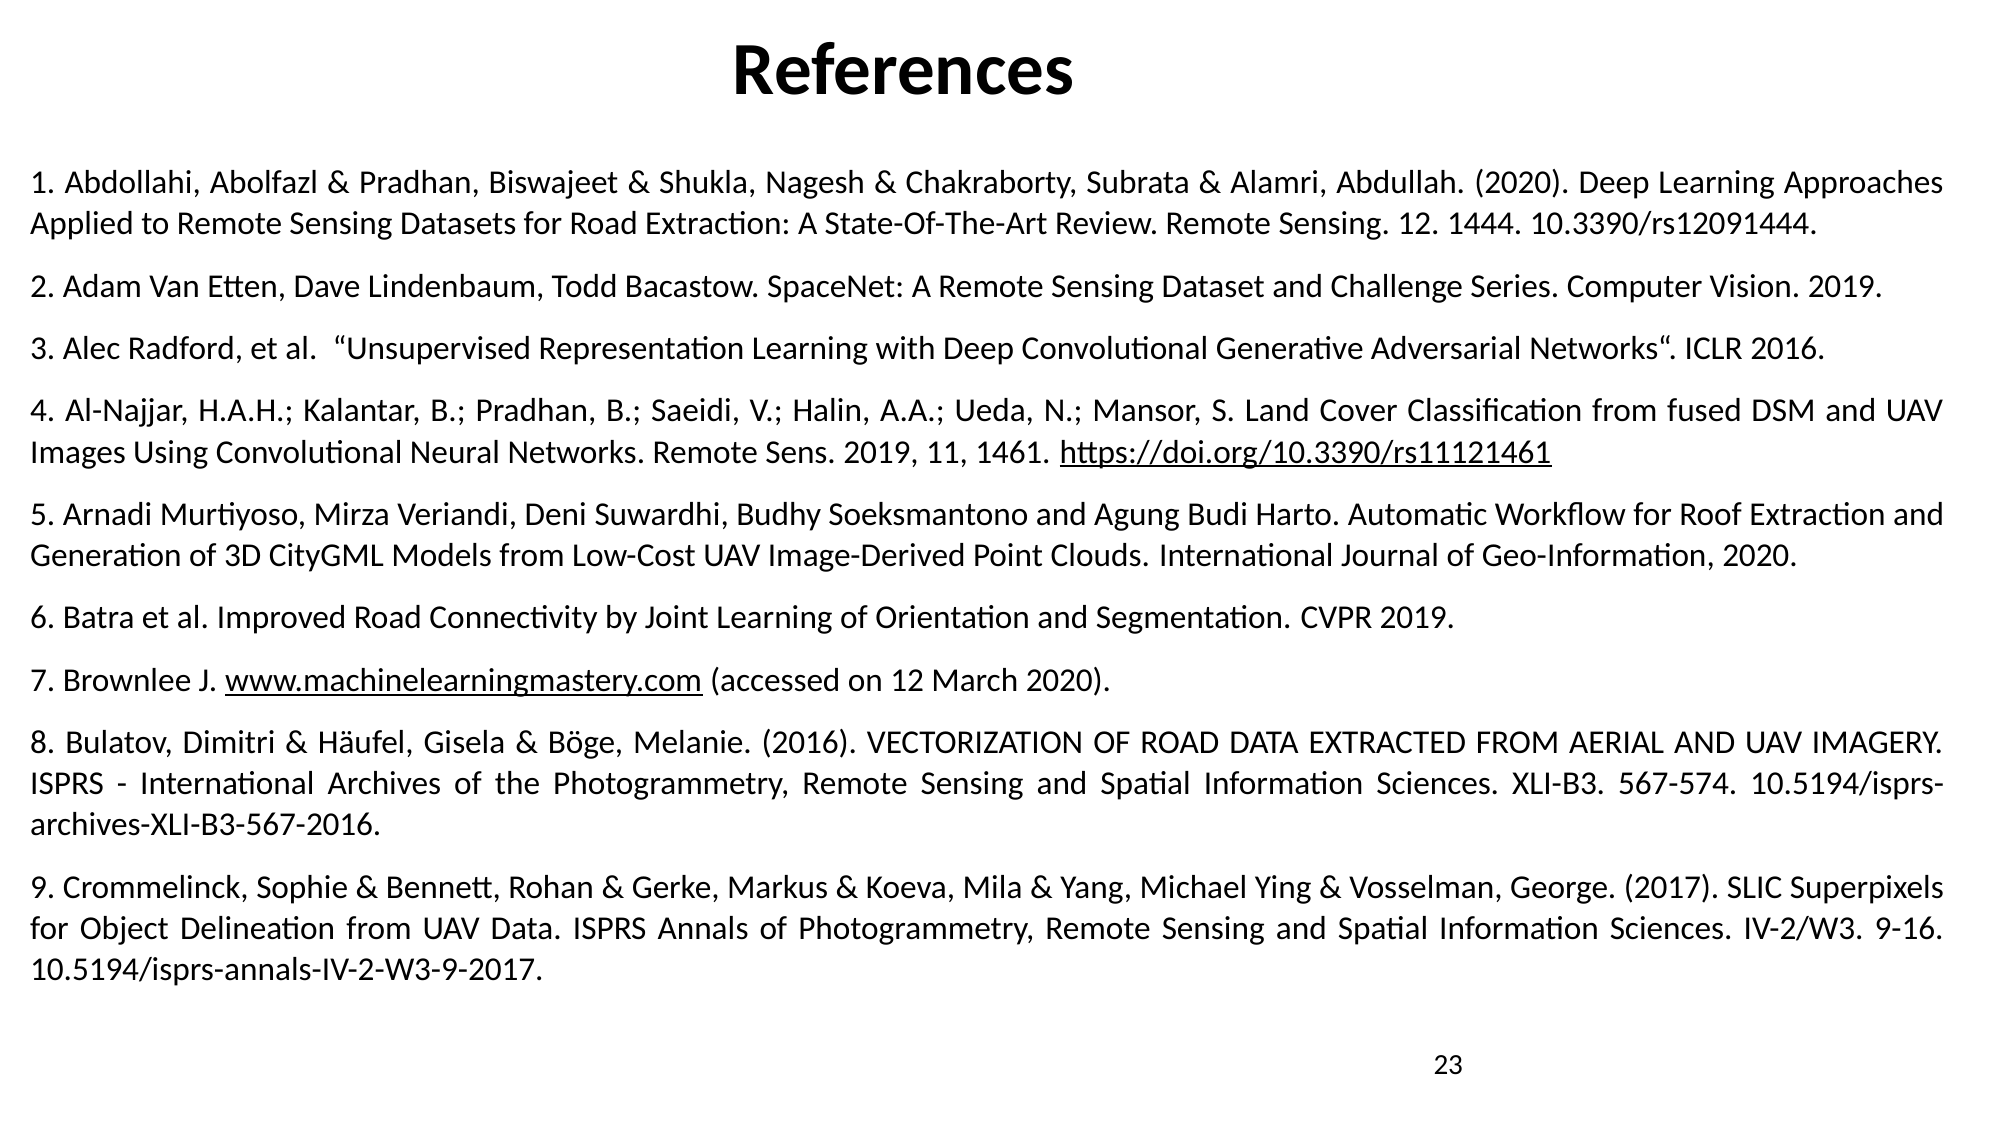

References
1. Abdollahi, Abolfazl & Pradhan, Biswajeet & Shukla, Nagesh & Chakraborty, Subrata & Alamri, Abdullah. (2020). Deep Learning Approaches Applied to Remote Sensing Datasets for Road Extraction: A State-Of-The-Art Review. Remote Sensing. 12. 1444. 10.3390/rs12091444.
2. Adam Van Etten, Dave Lindenbaum, Todd Bacastow. SpaceNet: A Remote Sensing Dataset and Challenge Series. Computer Vision. 2019.
3. Alec Radford, et al.  “Unsupervised Representation Learning with Deep Convolutional Generative Adversarial Networks“. ICLR 2016.
4. Al-Najjar, H.A.H.; Kalantar, B.; Pradhan, B.; Saeidi, V.; Halin, A.A.; Ueda, N.; Mansor, S. Land Cover Classification from fused DSM and UAV Images Using Convolutional Neural Networks. Remote Sens. 2019, 11, 1461. https://doi.org/10.3390/rs11121461
5. Arnadi Murtiyoso, Mirza Veriandi, Deni Suwardhi, Budhy Soeksmantono and Agung Budi Harto. Automatic Workflow for Roof Extraction and Generation of 3D CityGML Models from Low-Cost UAV Image-Derived Point Clouds. International Journal of Geo-Information, 2020.
6. Batra et al. Improved Road Connectivity by Joint Learning of Orientation and Segmentation. CVPR 2019.
7. Brownlee J. www.machinelearningmastery.com (accessed on 12 March 2020).
8. Bulatov, Dimitri & Häufel, Gisela & Böge, Melanie. (2016). VECTORIZATION OF ROAD DATA EXTRACTED FROM AERIAL AND UAV IMAGERY. ISPRS - International Archives of the Photogrammetry, Remote Sensing and Spatial Information Sciences. XLI-B3. 567-574. 10.5194/isprs-archives-XLI-B3-567-2016.
9. Crommelinck, Sophie & Bennett, Rohan & Gerke, Markus & Koeva, Mila & Yang, Michael Ying & Vosselman, George. (2017). SLIC Superpixels for Object Delineation from UAV Data. ISPRS Annals of Photogrammetry, Remote Sensing and Spatial Information Sciences. IV-2/W3. 9-16. 10.5194/isprs-annals-IV-2-W3-9-2017.
23